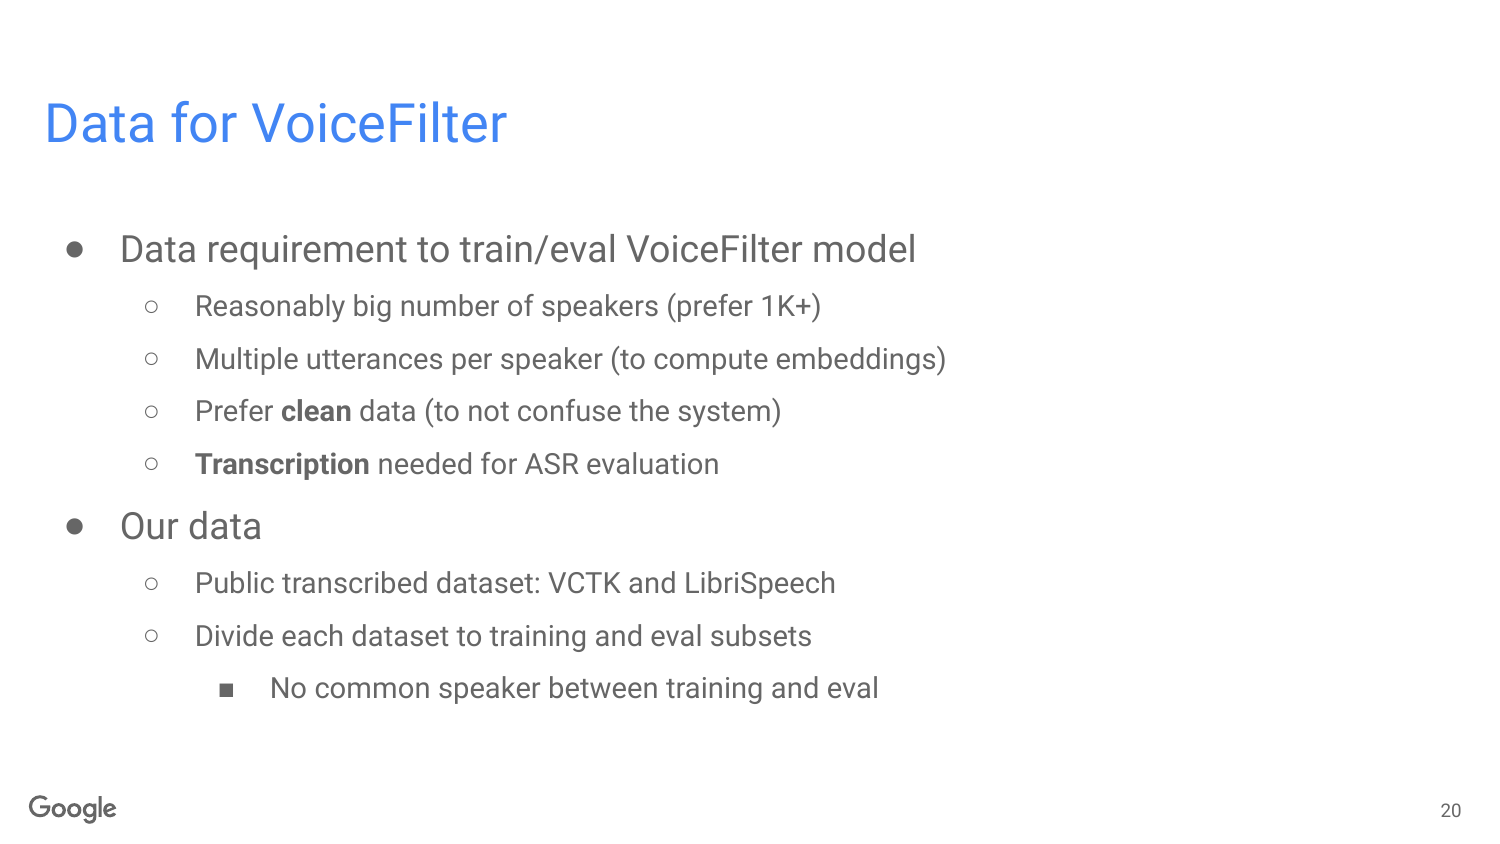

# Data for VoiceFilter
Data requirement to train/eval VoiceFilter model
Reasonably big number of speakers (prefer 1K+)
Multiple utterances per speaker (to compute embeddings)
Prefer clean data (to not confuse the system)
Transcription needed for ASR evaluation
Our data
Public transcribed dataset: VCTK and LibriSpeech
Divide each dataset to training and eval subsets
No common speaker between training and eval
20